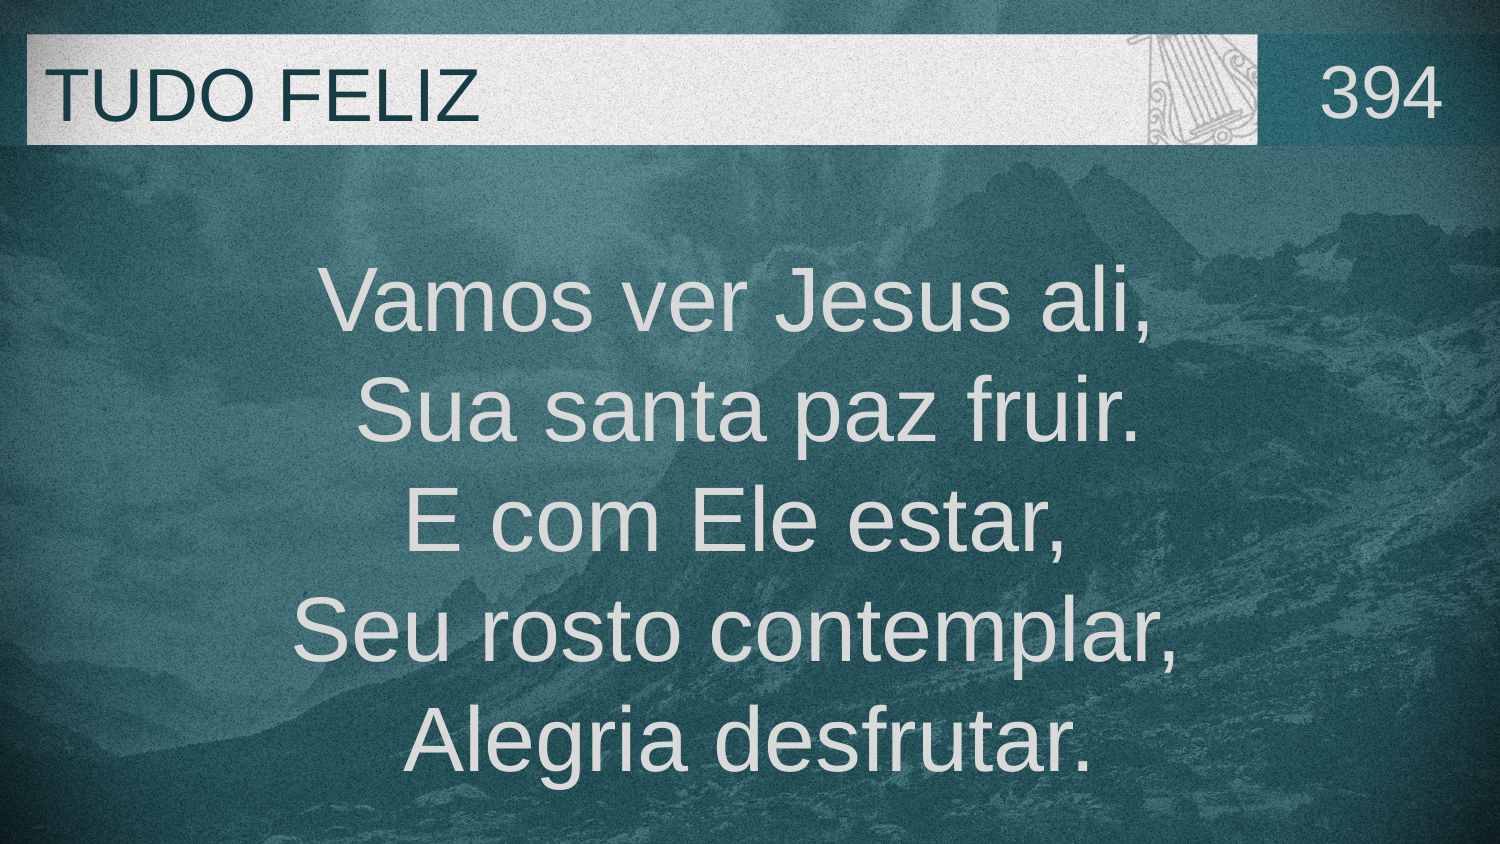

# TUDO FELIZ
394
Vamos ver Jesus ali,
Sua santa paz fruir.
E com Ele estar,
Seu rosto contemplar,
Alegria desfrutar.